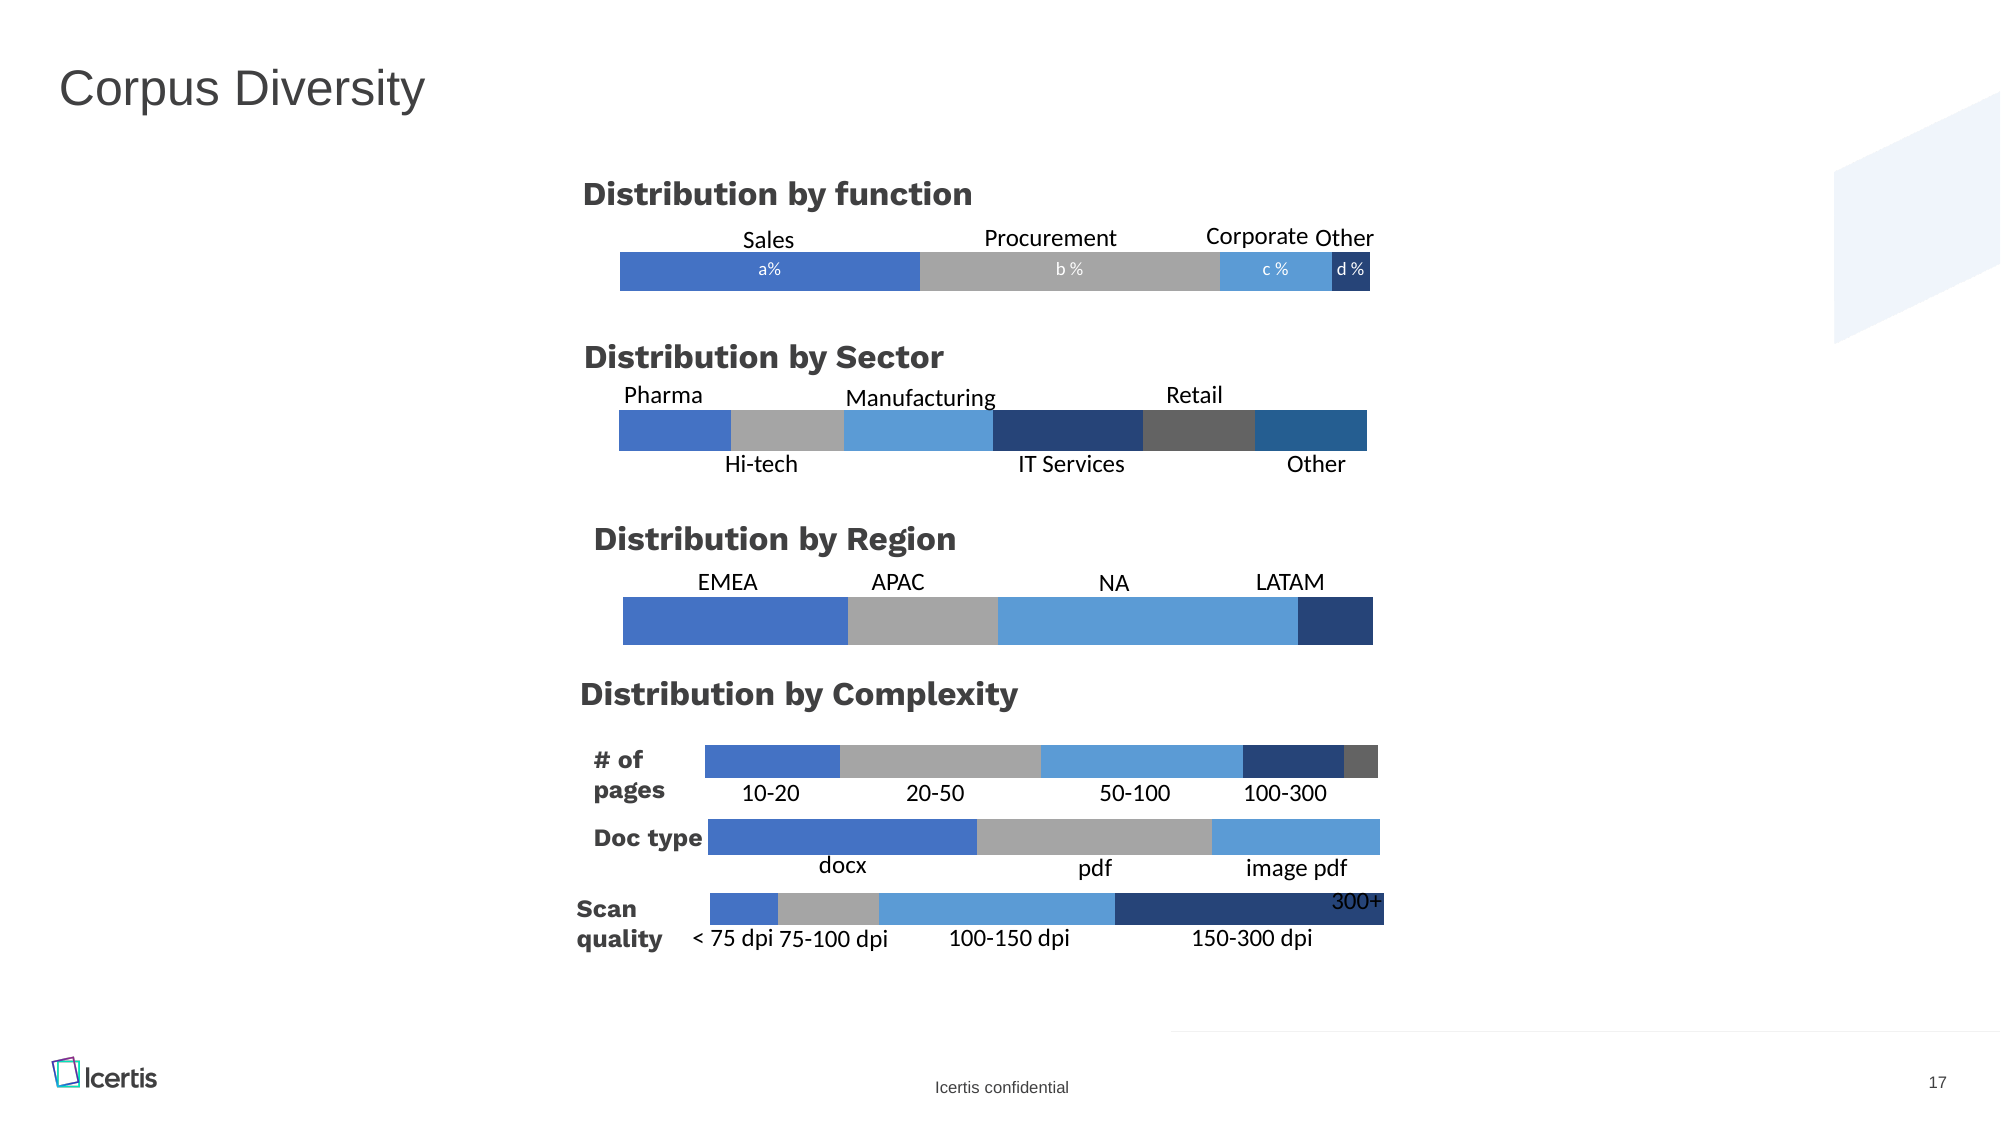

# Corpus Diversity
Distribution by function
Corporate
Other
Procurement
Sales
Distribution by Sector
Retail
Pharma
Manufacturing

### Chart

| Category | Pharma | Healthcare | Manufacturing | IT Services | Financial services | Retail |
|---|---|---|---|---|---|---|
IT Services
Other
Hi-tech
Distribution by Region
EMEA
APAC
LATAM
NA

### Chart

| Category | EMEA | APAC | NA | LATAM |
|---|---|---|---|---|
Distribution by Complexity

### Chart

| Category | 10-20 | 20-50 | 50-100 | 100-300 | 300+ |
|---|---|---|---|---|---|
# of pages
20-50
100-300
10-20
50-100

### Chart

| Category | docx | pdf | image pdf |
|---|---|---|---|
Doc type
docx
pdf
image pdf
300+
Scan quality
< 75 dpi
100-150 dpi
150-300 dpi
75-100 dpi

### Chart

| Category | Sales | Procurement | Corporate | Other |
|---|---|---|---|---|

### Chart

| Category | < 75 dpi | 75-100 dpi | 100-150 dpi | 150-300 dpi |
|---|---|---|---|---|
Icertis confidential
17